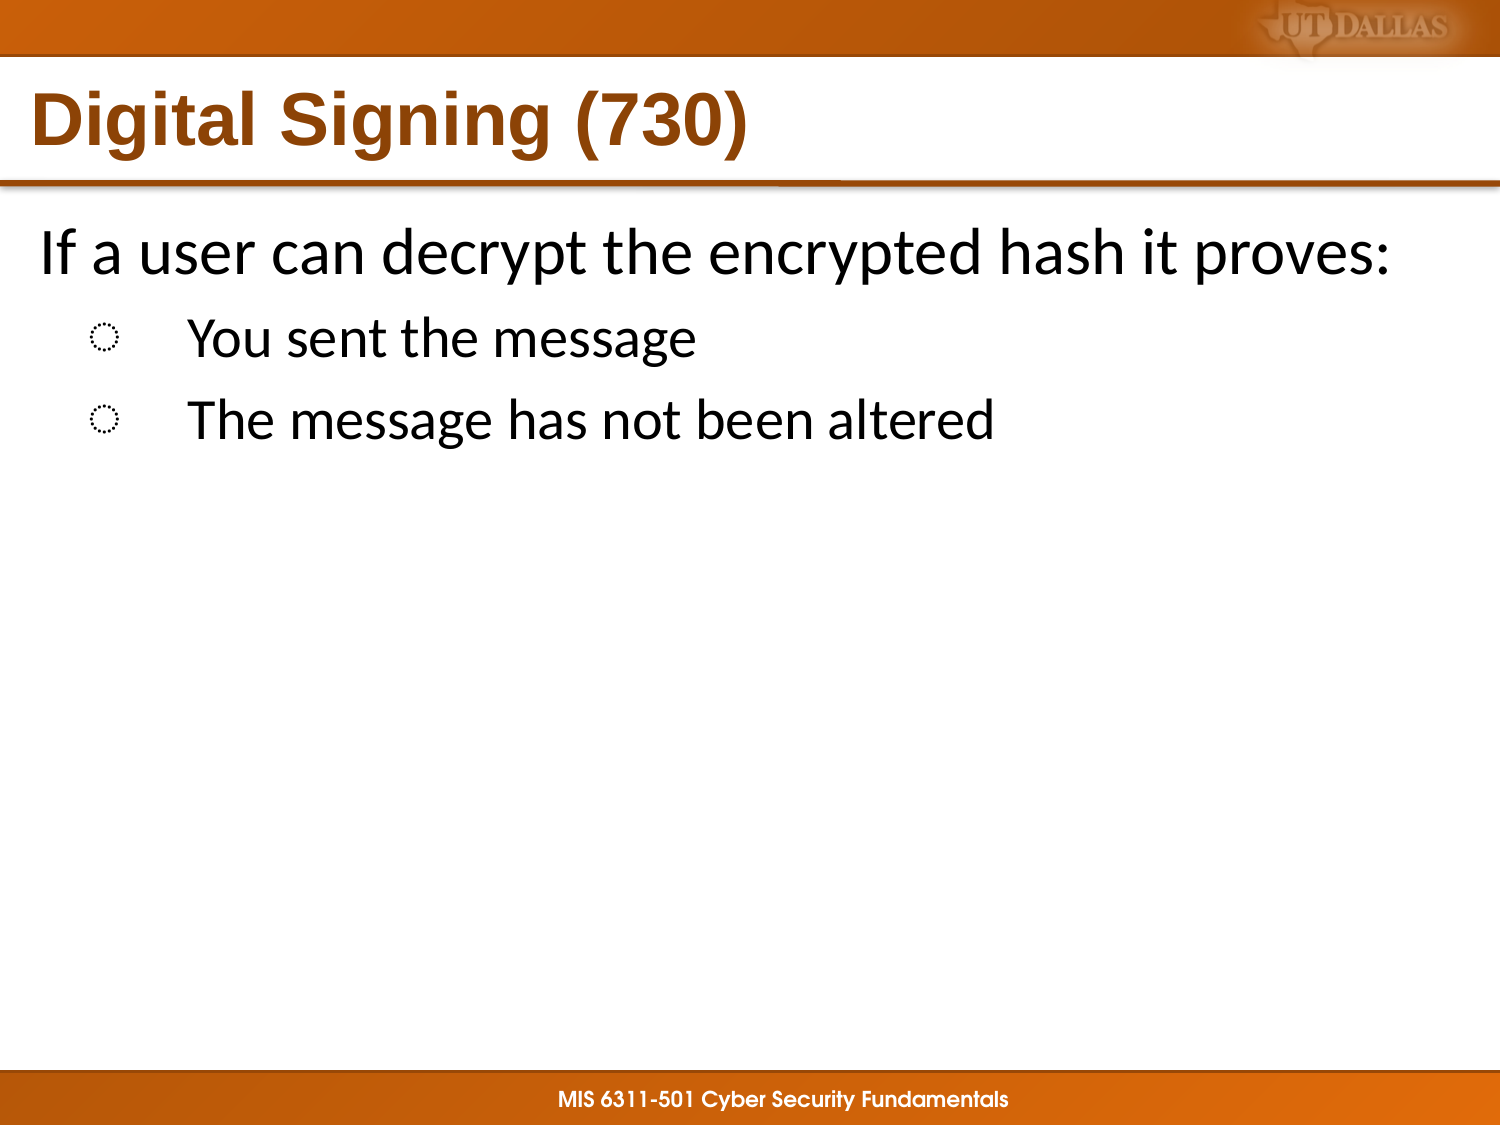

# Digital Signing (730)
If a user can decrypt the encrypted hash it proves:
You sent the message
The message has not been altered